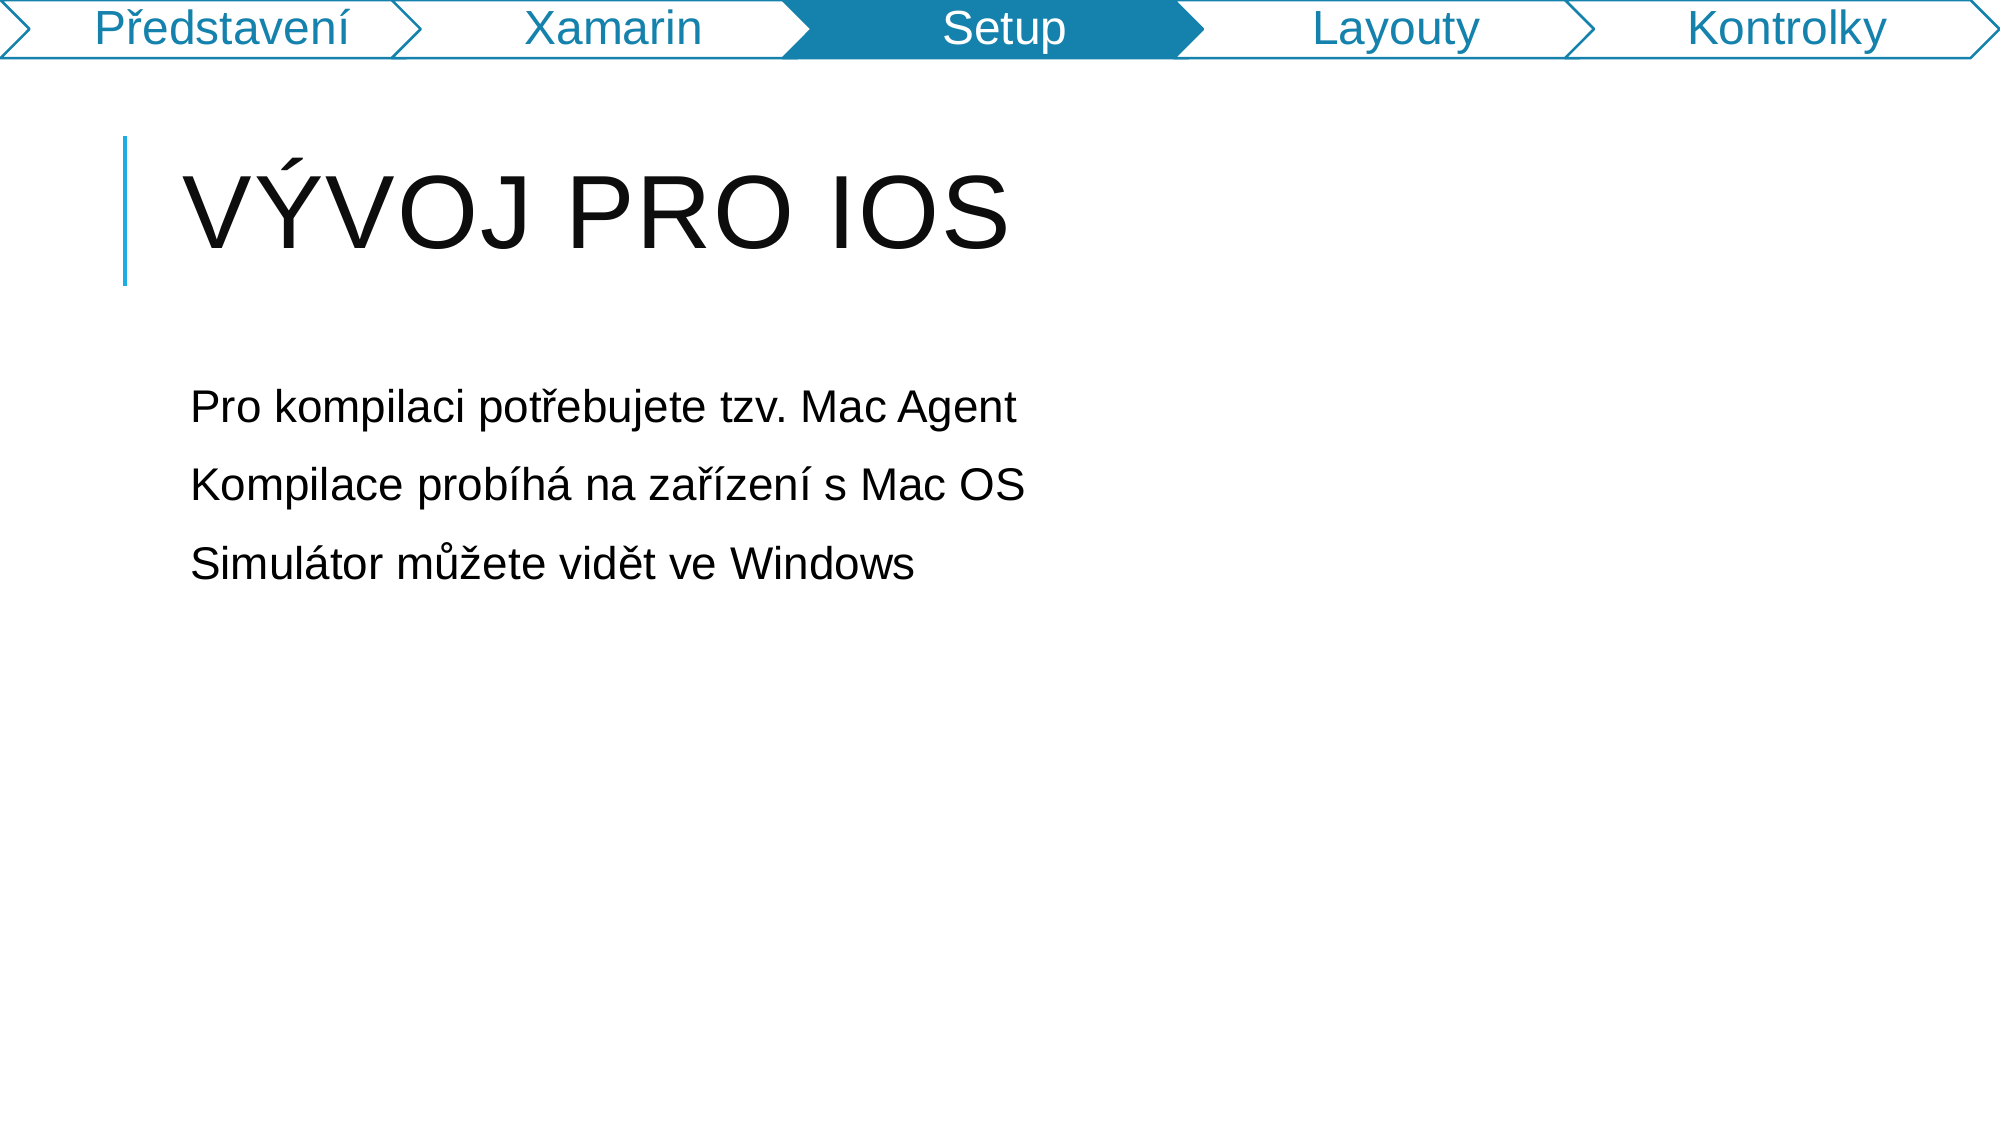

Představení
Xamarin
Setup
Layouty
Kontrolky
# Vývoj pro ios
Pro kompilaci potřebujete tzv. Mac Agent
Kompilace probíhá na zařízení s Mac OS
Simulátor můžete vidět ve Windows